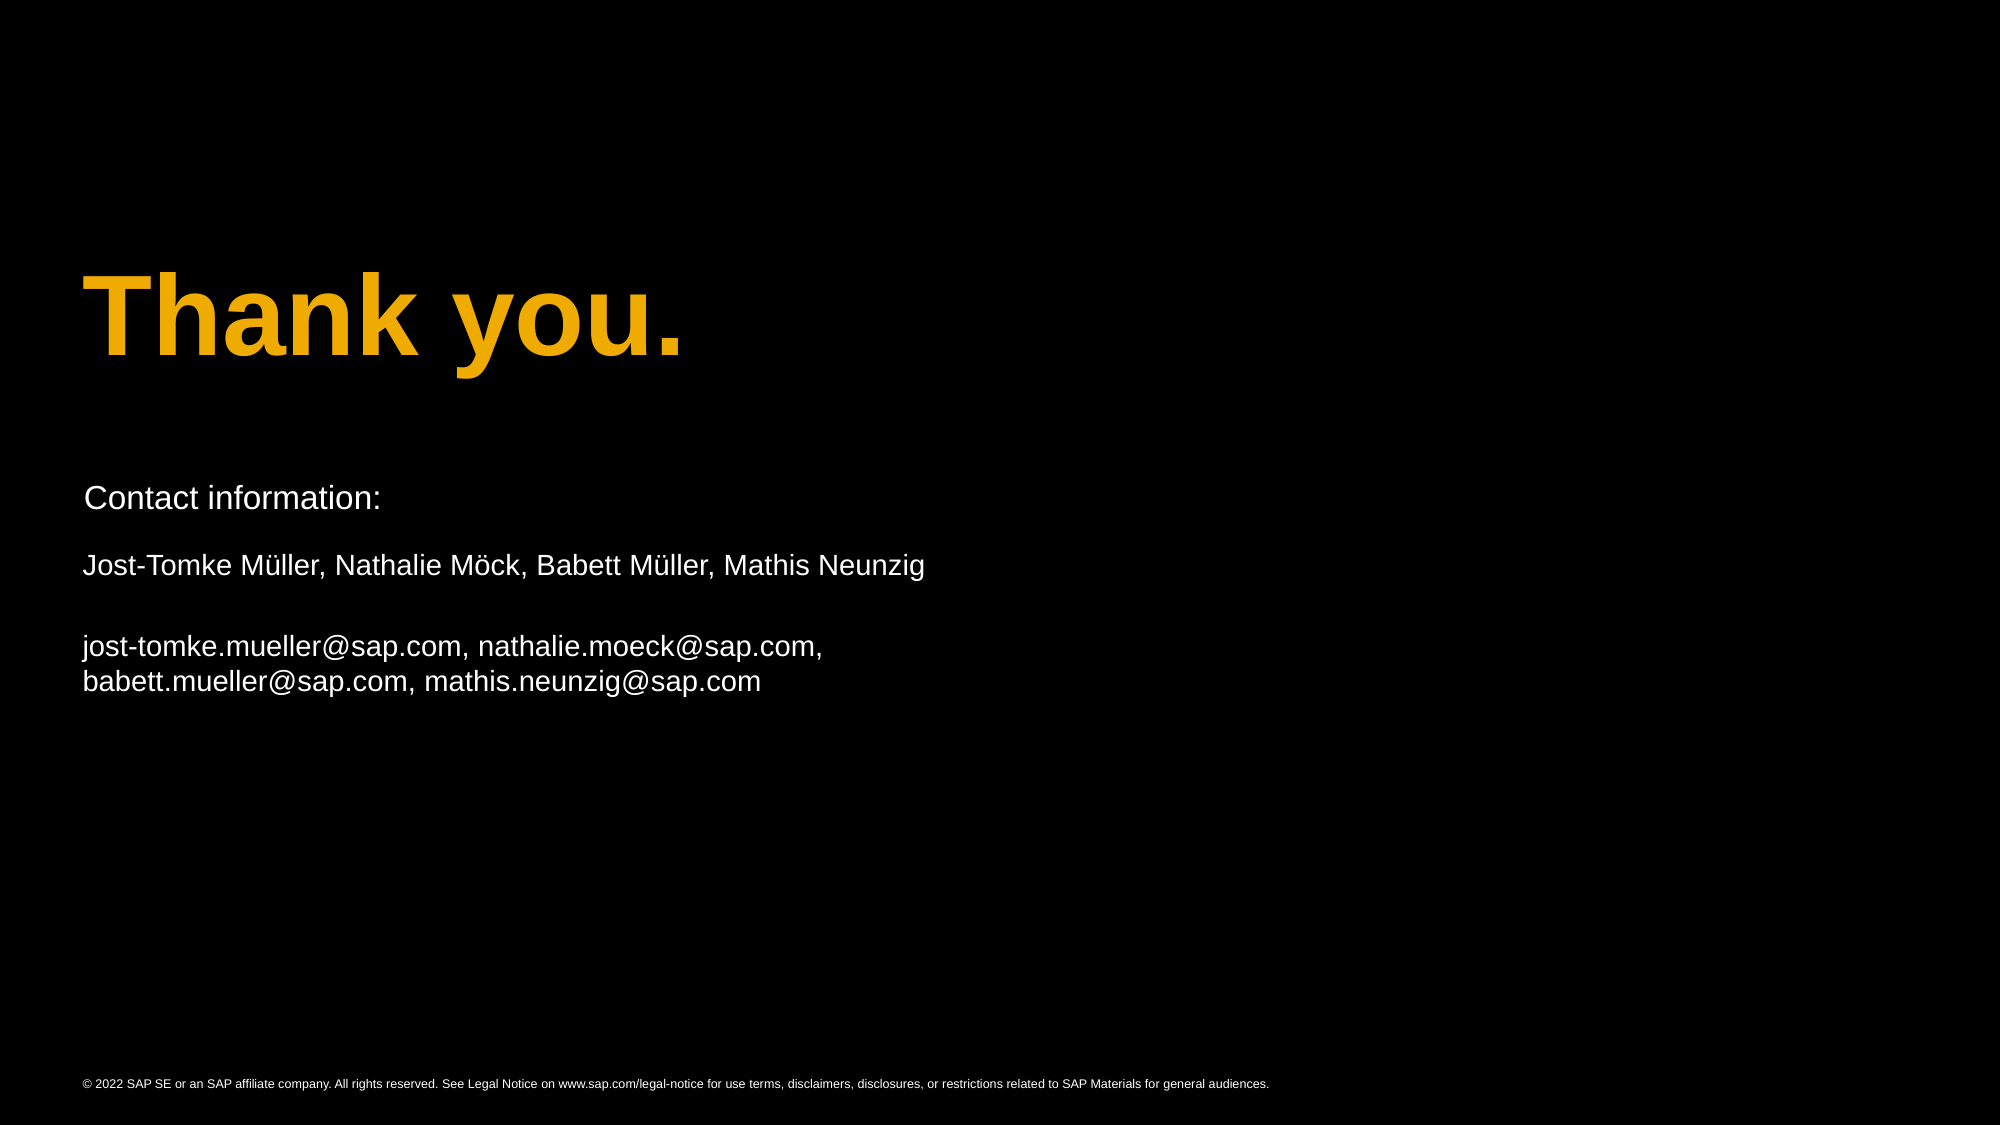

Jost-Tomke Müller, Nathalie Möck, Babett Müller, Mathis Neunzig
jost-tomke.mueller@sap.com, nathalie.moeck@sap.com, babett.mueller@sap.com, mathis.neunzig@sap.com